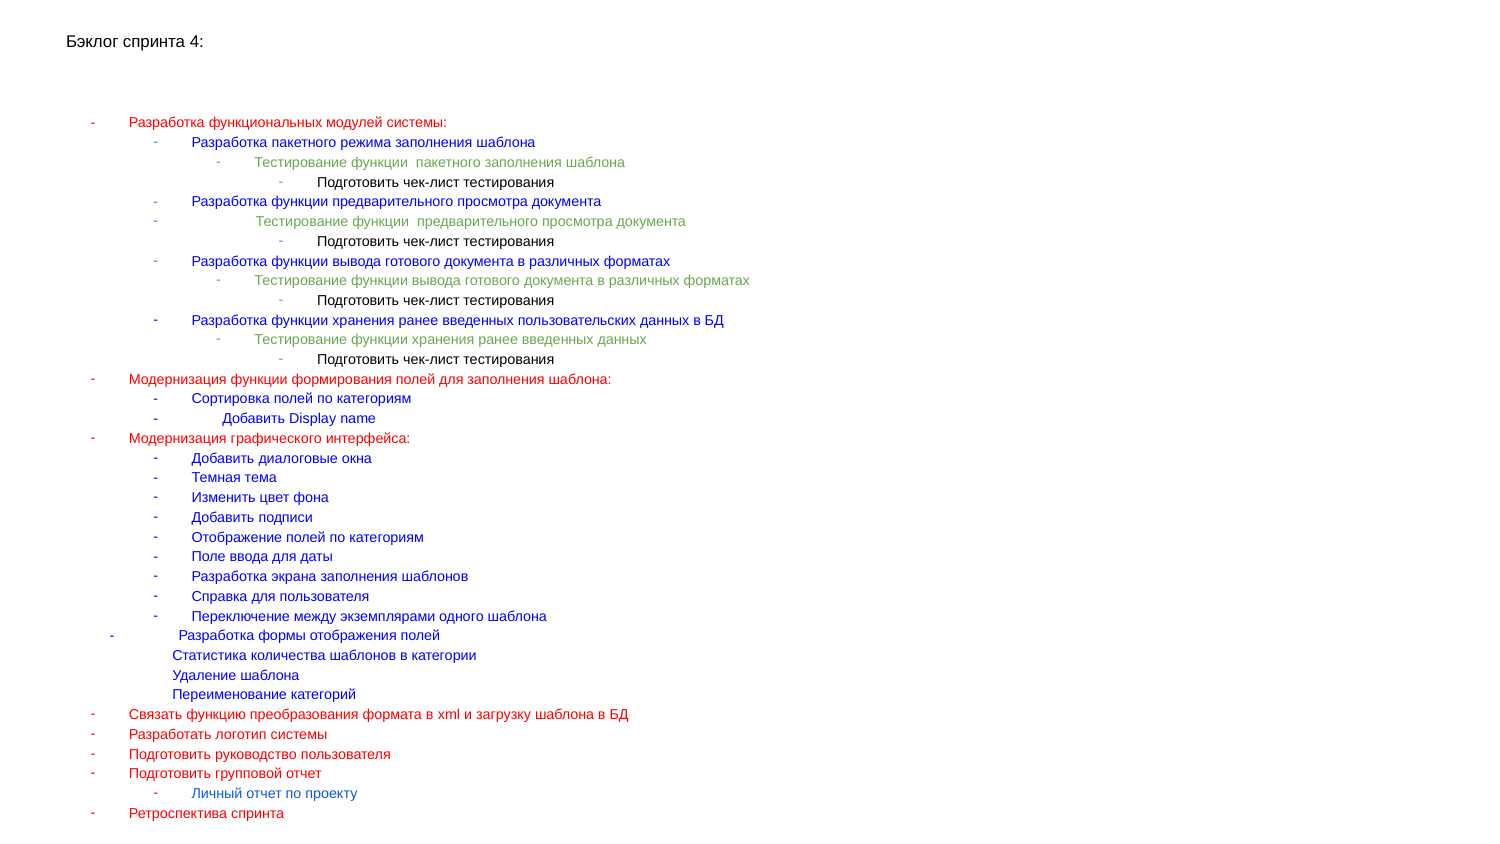

# Бэклог спринта 4:
Разработка функциональных модулей системы:
Разработка пакетного режима заполнения шаблона
Тестирование функции  пакетного заполнения шаблона
Подготовить чек-лист тестирования
Разработка функции предварительного просмотра документа
                Тестирование функции  предварительного просмотра документа
Подготовить чек-лист тестирования
Разработка функции вывода готового документа в различных форматах
Тестирование функции вывода готового документа в различных форматах
Подготовить чек-лист тестирования
Разработка функции хранения ранее введенных пользовательских данных в БД
Тестирование функции хранения ранее введенных данных
Подготовить чек-лист тестирования
Модернизация функции формирования полей для заполнения шаблона:
Сортировка полей по категориям
- 	Добавить Display name
Модернизация графического интерфейса:
Добавить диалоговые окна
Темная тема
Изменить цвет фона
Добавить подписи
Отображение полей по категориям
Поле ввода для даты
Разработка экрана заполнения шаблонов
Справка для пользователя
Переключение между экземплярами одного шаблона
- 	Разработка формы отображения полей
	Статистика количества шаблонов в категории
	Удаление шаблона
	Переименование категорий
Связать функцию преобразования формата в xml и загрузку шаблона в БД
Разработать логотип системы
Подготовить руководство пользователя
Подготовить групповой отчет
Личный отчет по проекту
Ретроспектива спринта